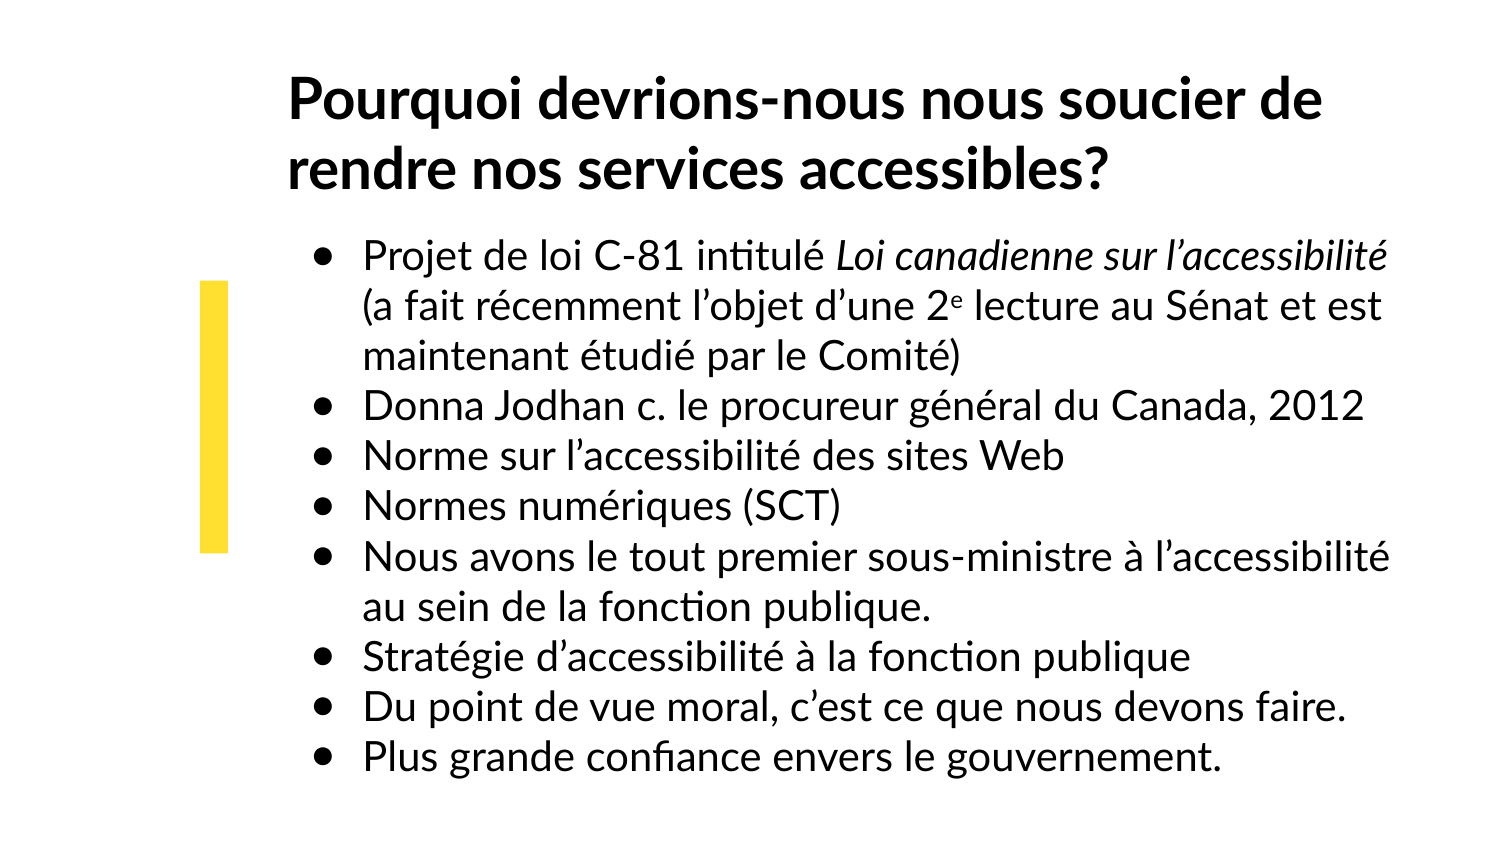

# Pourquoi devrions-nous nous soucier de rendre nos services accessibles?
Projet de loi C-81 intitulé Loi canadienne sur l’accessibilité (a fait récemment l’objet d’une 2e lecture au Sénat et est maintenant étudié par le Comité)
Donna Jodhan c. le procureur général du Canada, 2012
Norme sur l’accessibilité des sites Web
Normes numériques (SCT)
Nous avons le tout premier sous‐ministre à l’accessibilité au sein de la fonction publique.
Stratégie d’accessibilité à la fonction publique
Du point de vue moral, c’est ce que nous devons faire.
Plus grande confiance envers le gouvernement.